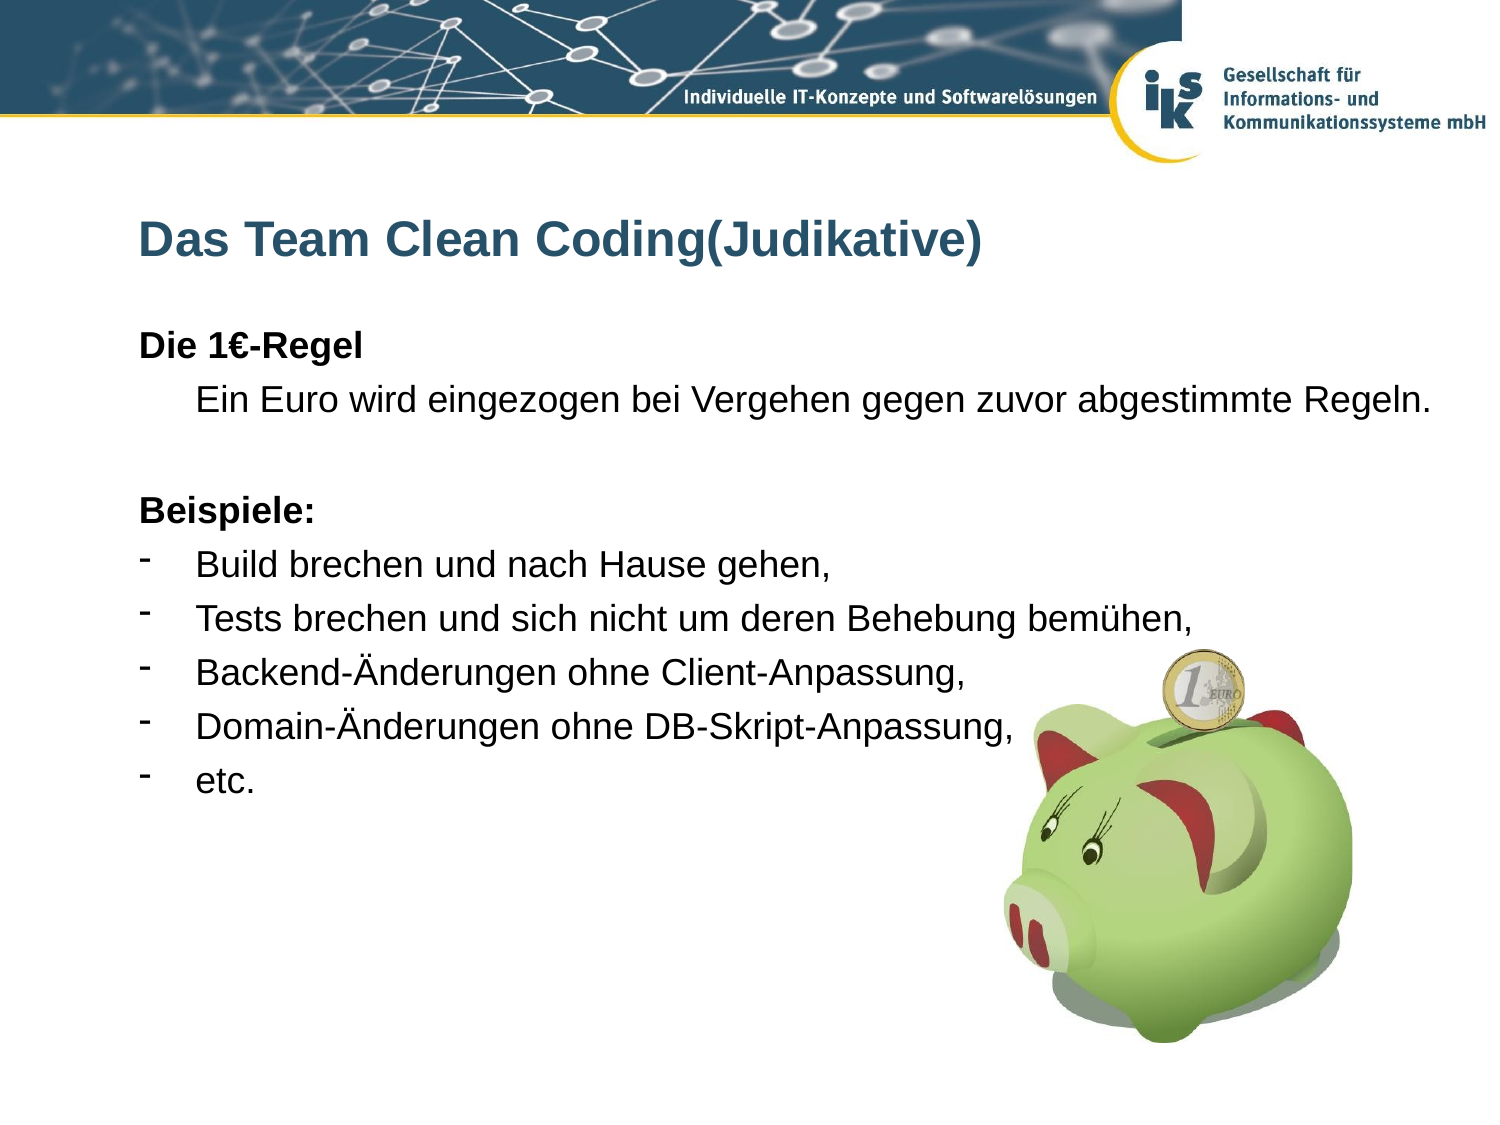

# Das Team Clean Coding(Judikative)
Die 1€-Regel
Ein Euro wird eingezogen bei Vergehen gegen zuvor abgestimmte Regeln.

Beispiele:
Build brechen und nach Hause gehen,
Tests brechen und sich nicht um deren Behebung bemühen,
Backend-Änderungen ohne Client-Anpassung,
Domain-Änderungen ohne DB-Skript-Anpassung,
etc.